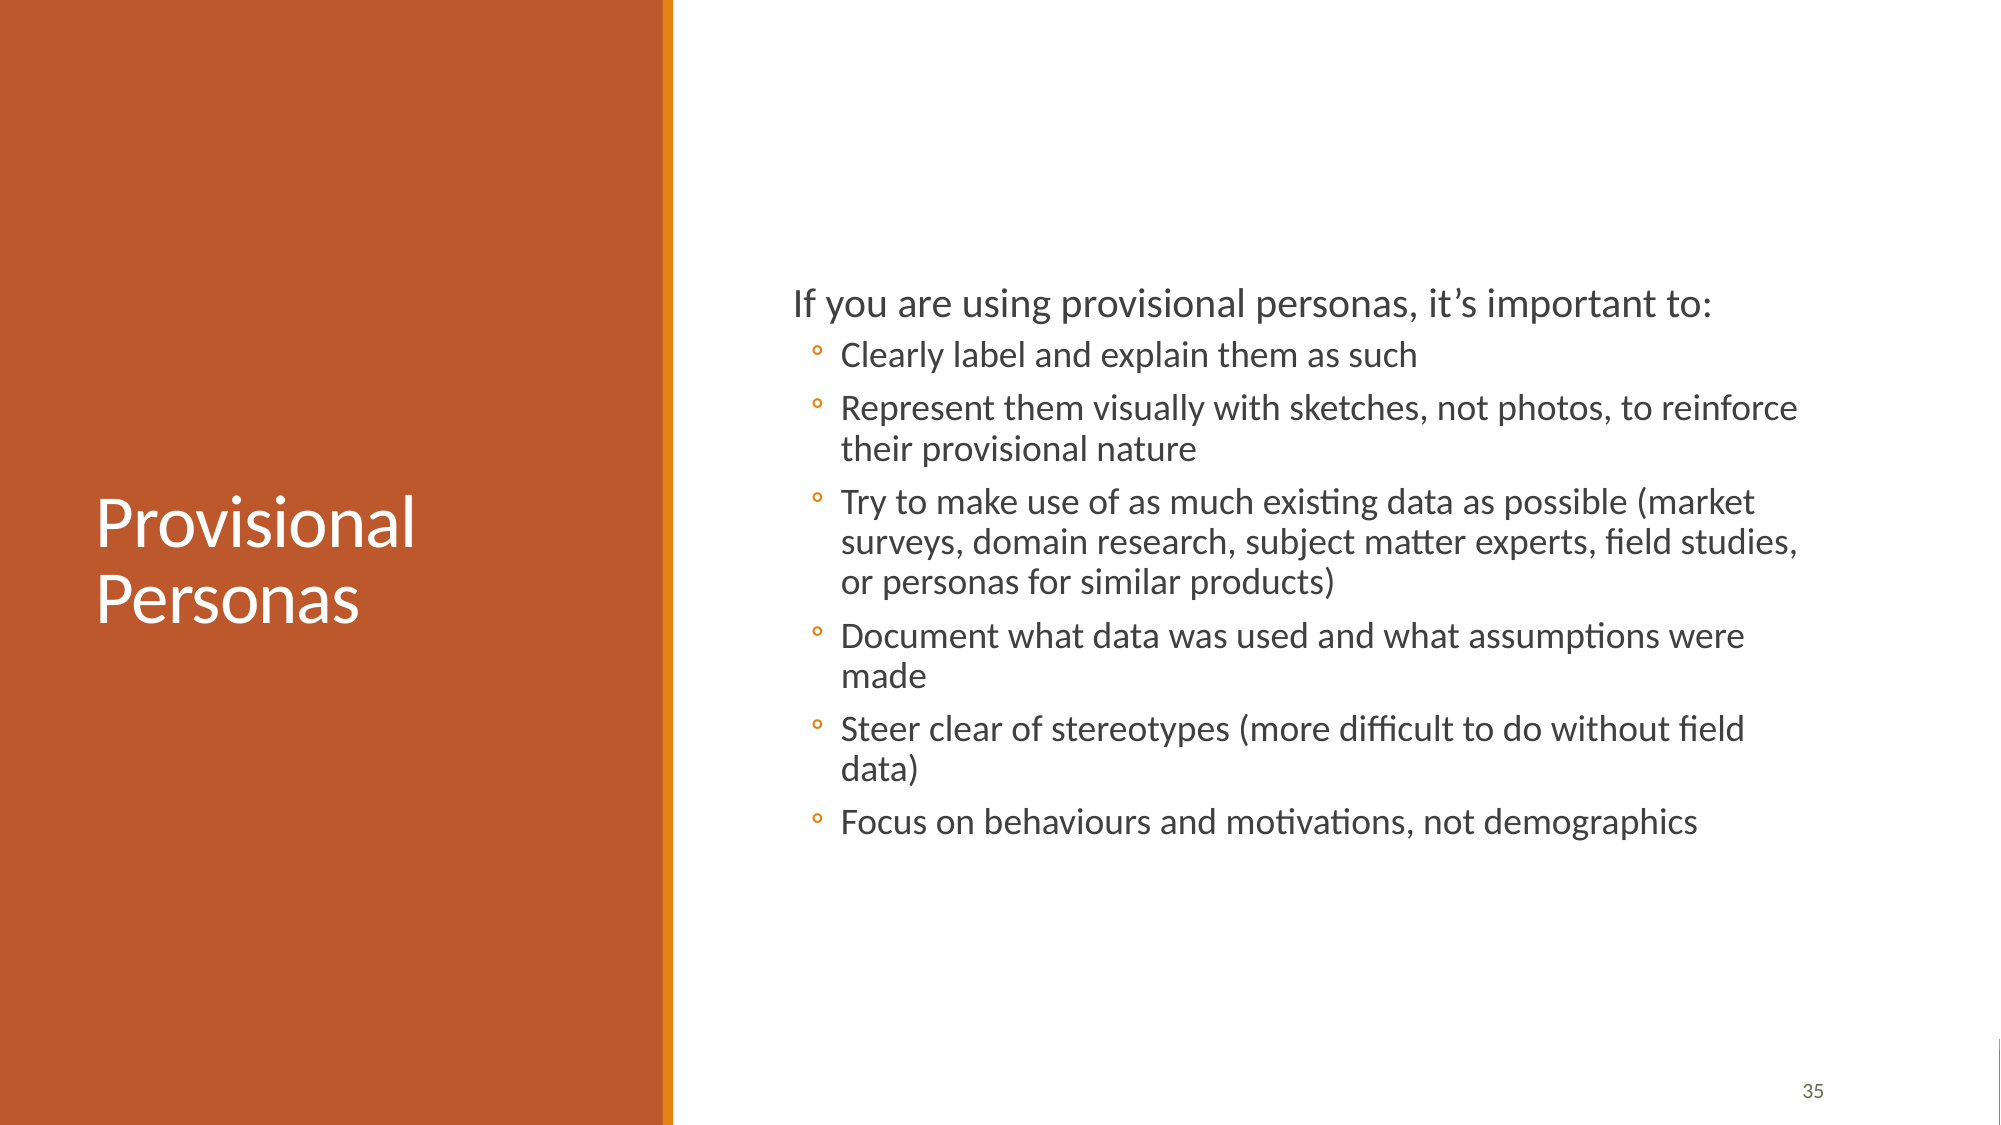

# Provisional Personas
If you are using provisional personas, it’s important to:
Clearly label and explain them as such
Represent them visually with sketches, not photos, to reinforce their provisional nature
Try to make use of as much existing data as possible (market surveys, domain research, subject matter experts, field studies, or personas for similar products)
Document what data was used and what assumptions were made
Steer clear of stereotypes (more difficult to do without field data)
Focus on behaviours and motivations, not demographics
35